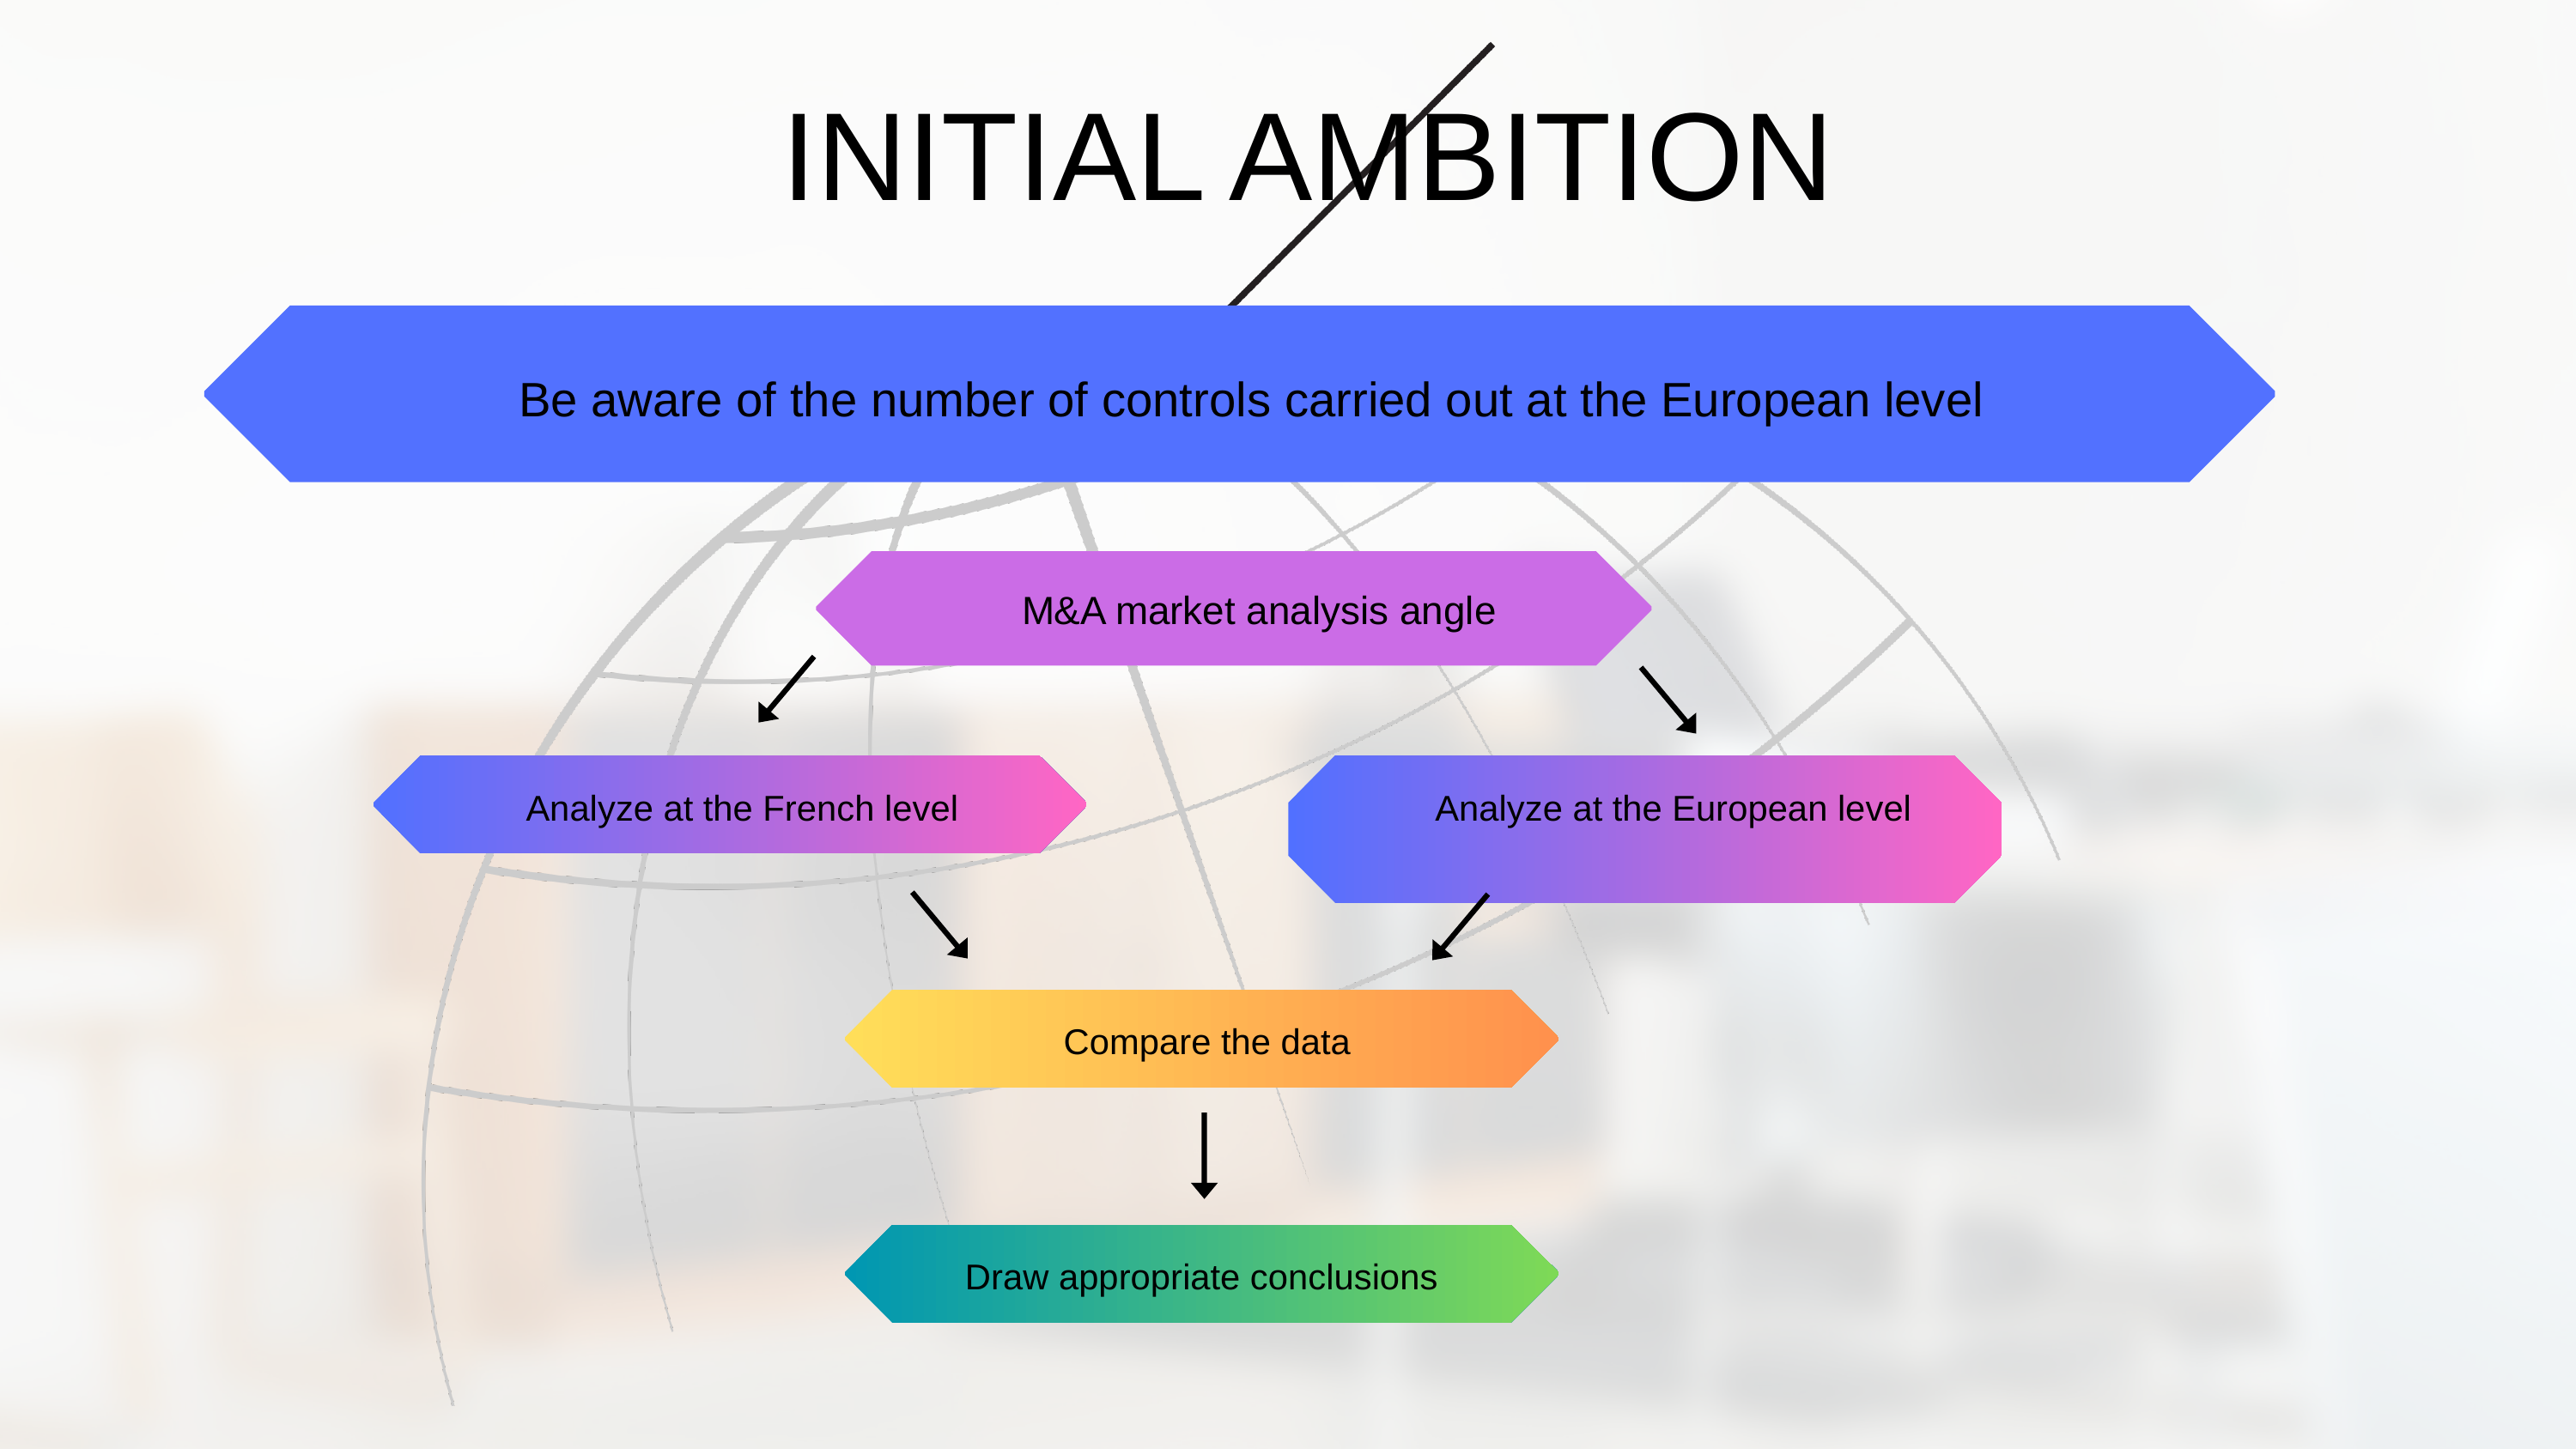

INITIAL AMBITION

Be aware of the number of controls carried out at the European level

M&A market analysis angle

Analyze at the French level

Analyze at the European level

Compare the data

Draw appropriate conclusions